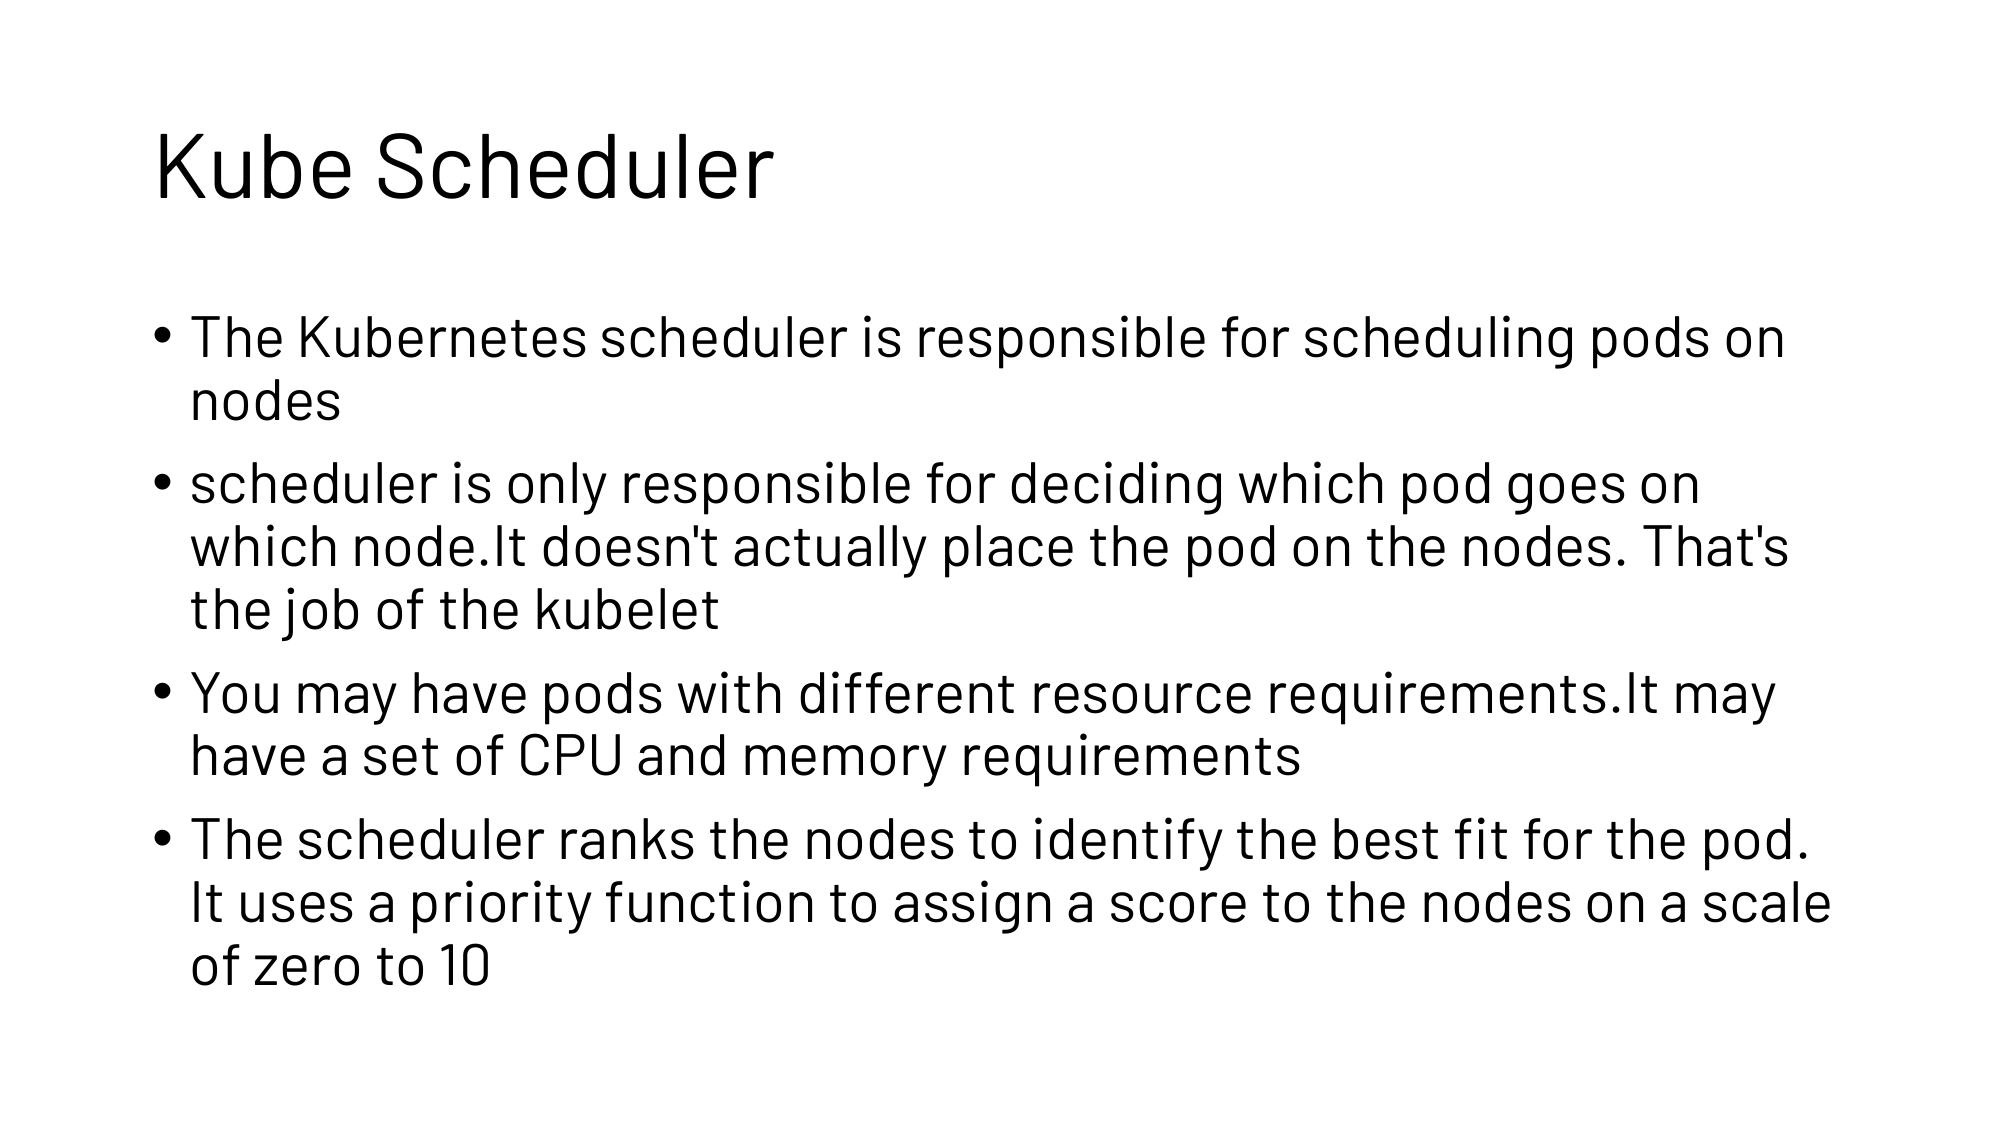

# Kube Scheduler
The Kubernetes scheduler is responsible for scheduling pods on nodes
scheduler is only responsible for deciding which pod goes on which node.It doesn't actually place the pod on the nodes. That's the job of the kubelet
You may have pods with different resource requirements.It may have a set of CPU and memory requirements
The scheduler ranks the nodes to identify the best fit for the pod. It uses a priority function to assign a score to the nodes on a scale of zero to 10